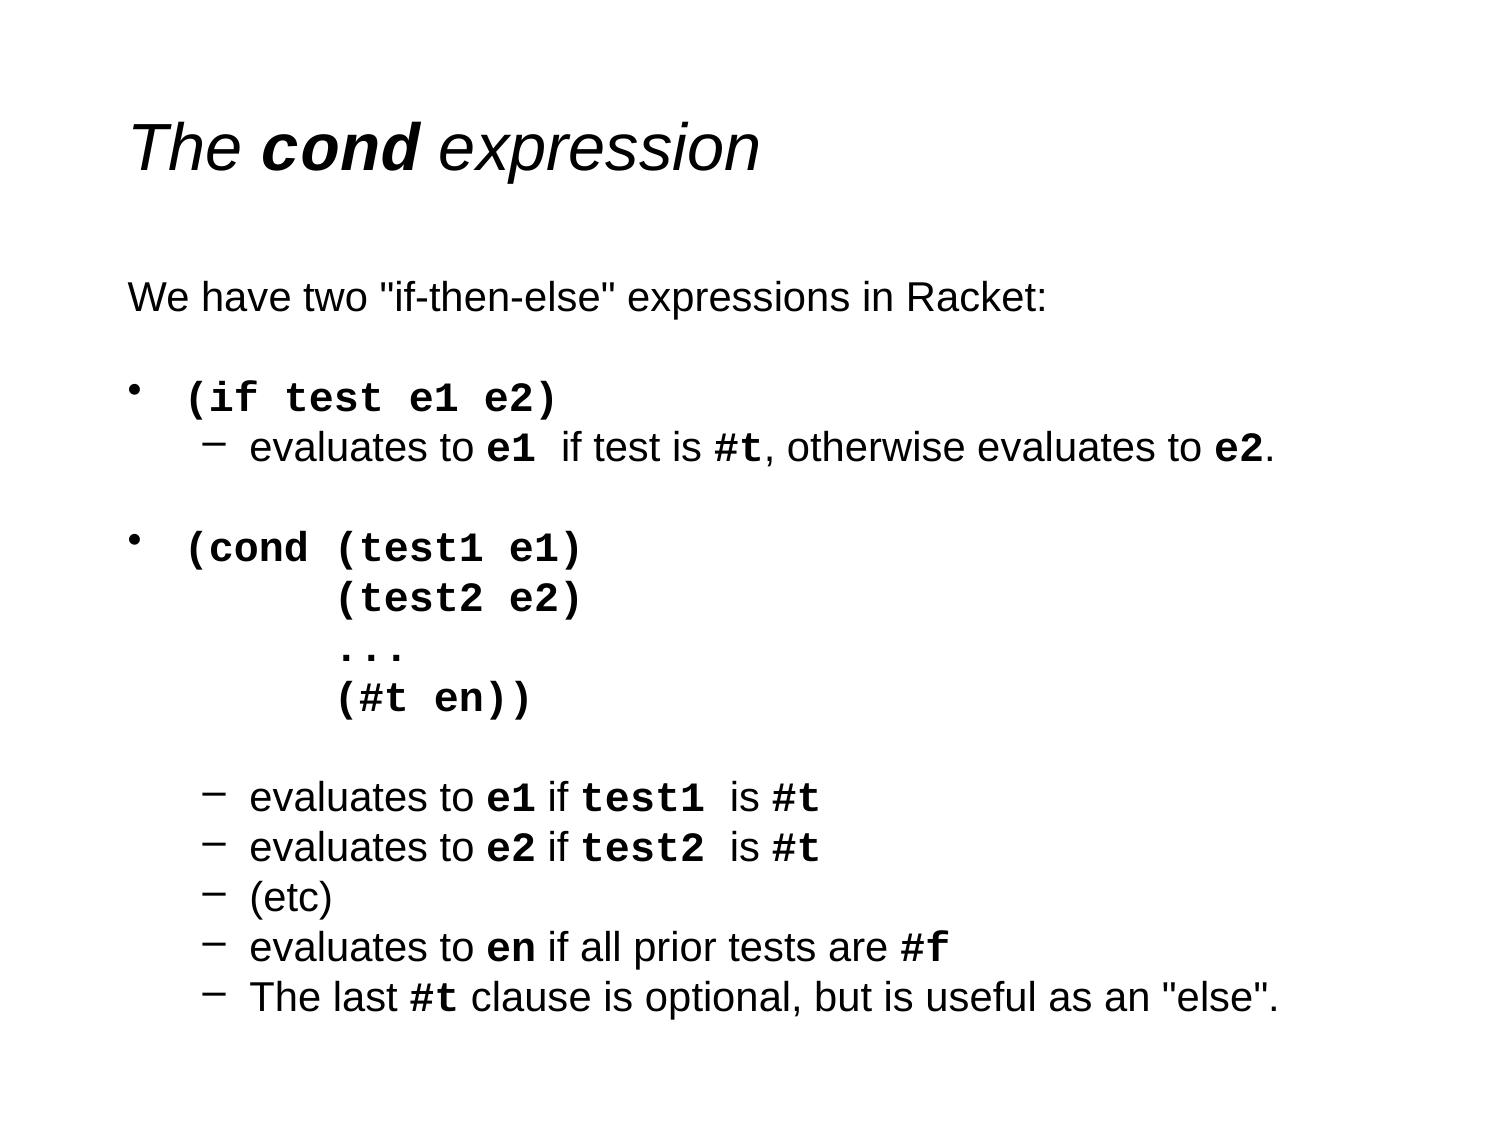

# The cond expression
We have two "if-then-else" expressions in Racket:

(if test e1 e2)
evaluates to e1 if test is #t, otherwise evaluates to e2.
(cond (test1 e1)
      (test2 e2)
      ...
      (#t en))
evaluates to e1 if test1 is #t
evaluates to e2 if test2 is #t
(etc)
evaluates to en if all prior tests are #f
The last #t clause is optional, but is useful as an "else".